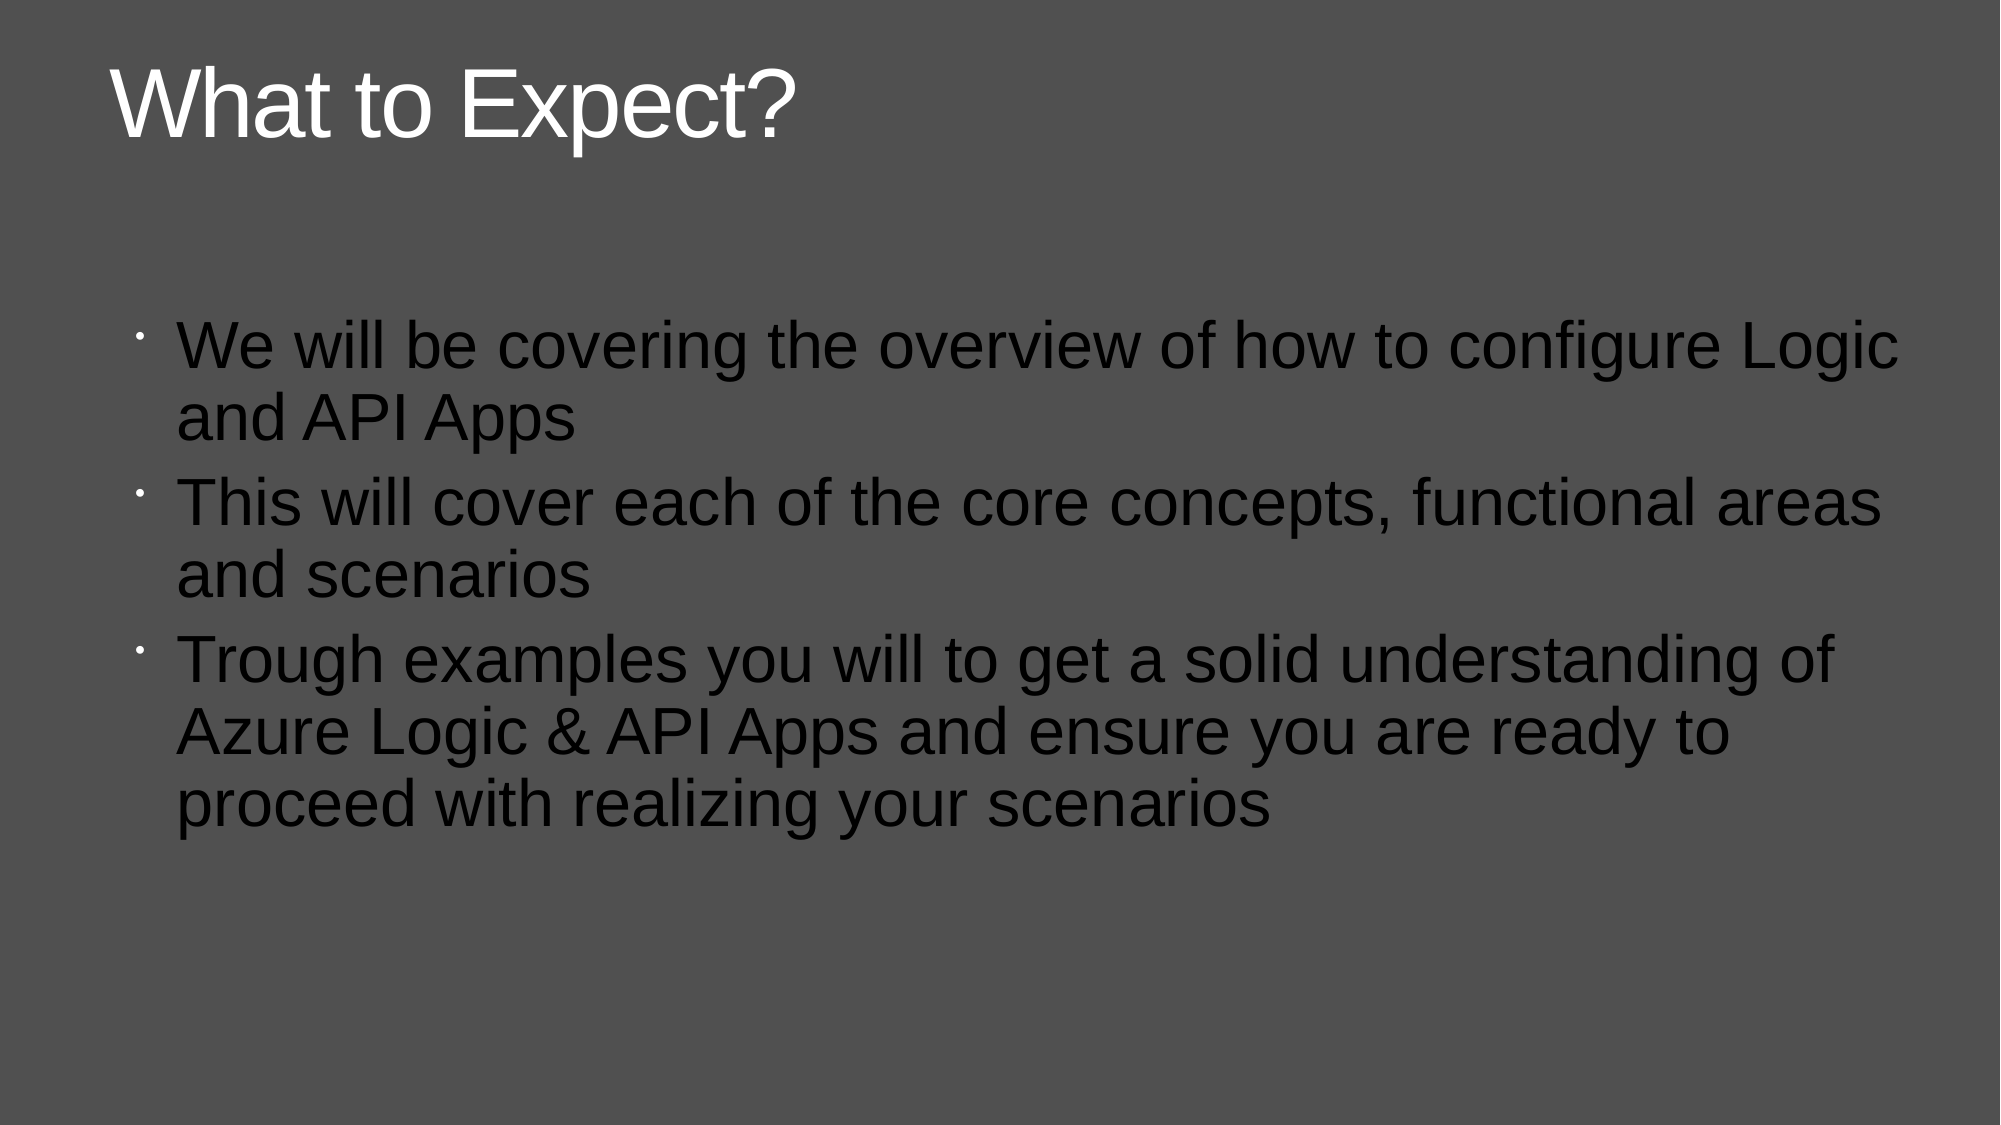

# What to Expect?
We will be covering the overview of how to configure Logic and API Apps
This will cover each of the core concepts, functional areas and scenarios
Trough examples you will to get a solid understanding of Azure Logic & API Apps and ensure you are ready to proceed with realizing your scenarios